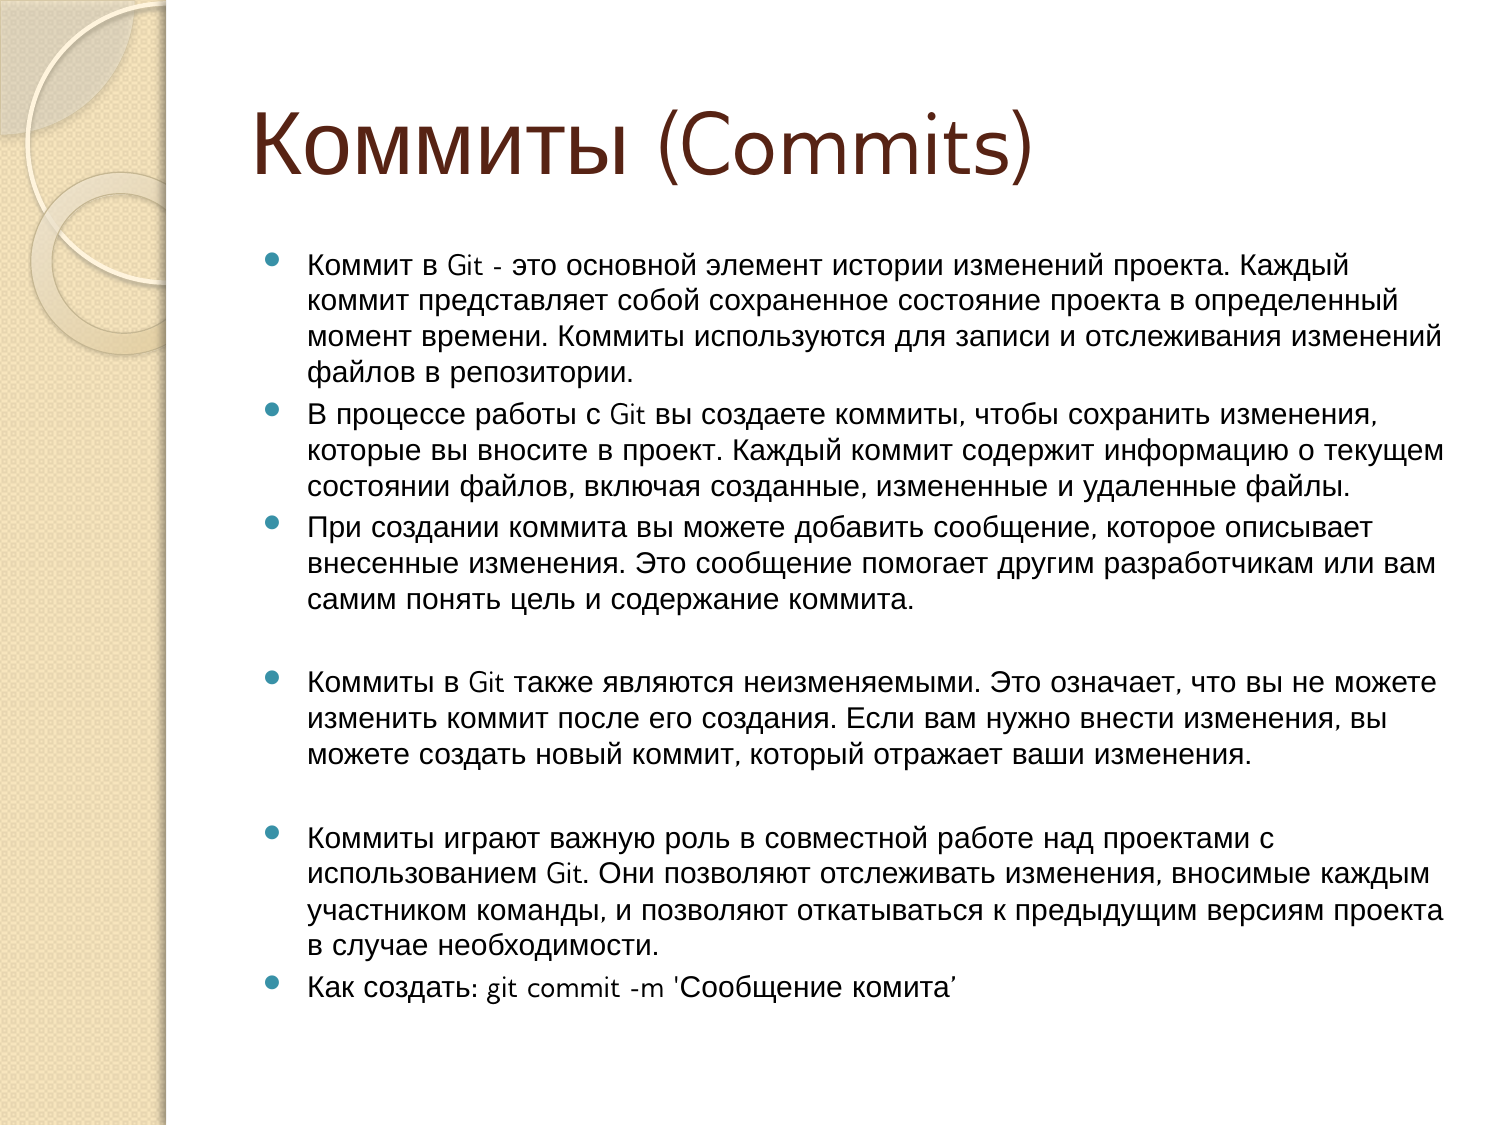

# Коммиты (Commits)
Коммит в Git - это основной элемент истории изменений проекта. Каждый коммит представляет собой сохраненное состояние проекта в определенный момент времени. Коммиты используются для записи и отслеживания изменений файлов в репозитории.
В процессе работы с Git вы создаете коммиты, чтобы сохранить изменения, которые вы вносите в проект. Каждый коммит содержит информацию о текущем состоянии файлов, включая созданные, измененные и удаленные файлы.
При создании коммита вы можете добавить сообщение, которое описывает внесенные изменения. Это сообщение помогает другим разработчикам или вам самим понять цель и содержание коммита.

Коммиты в Git также являются неизменяемыми. Это означает, что вы не можете изменить коммит после его создания. Если вам нужно внести изменения, вы можете создать новый коммит, который отражает ваши изменения.

Коммиты играют важную роль в совместной работе над проектами с использованием Git. Они позволяют отслеживать изменения, вносимые каждым участником команды, и позволяют откатываться к предыдущим версиям проекта в случае необходимости.
Как создать: git commit -m 'Сообщение комита’